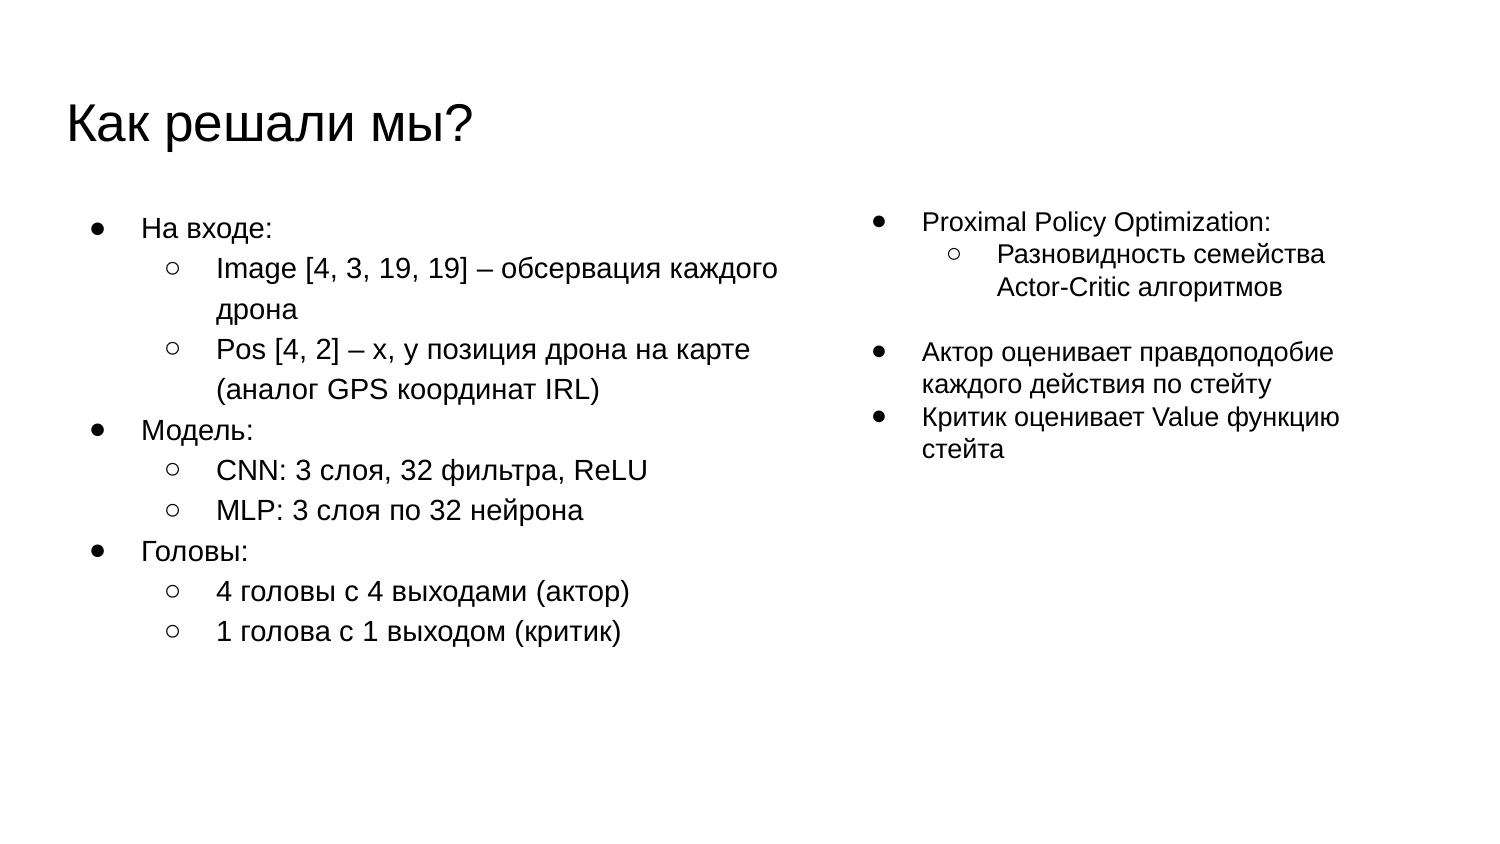

# Как решали мы?
На входе:
Image [4, 3, 19, 19] – обсервация каждого дрона
Pos [4, 2] – x, y позиция дрона на карте (аналог GPS координат IRL)
Модель:
CNN: 3 слоя, 32 фильтра, ReLU
MLP: 3 слоя по 32 нейрона
Головы:
4 головы с 4 выходами (актор)
1 голова с 1 выходом (критик)
Proximal Policy Optimization:
Разновидность семейства Actor-Critic алгоритмов

Актор оценивает правдоподобие каждого действия по стейту
Критик оценивает Value функцию стейта